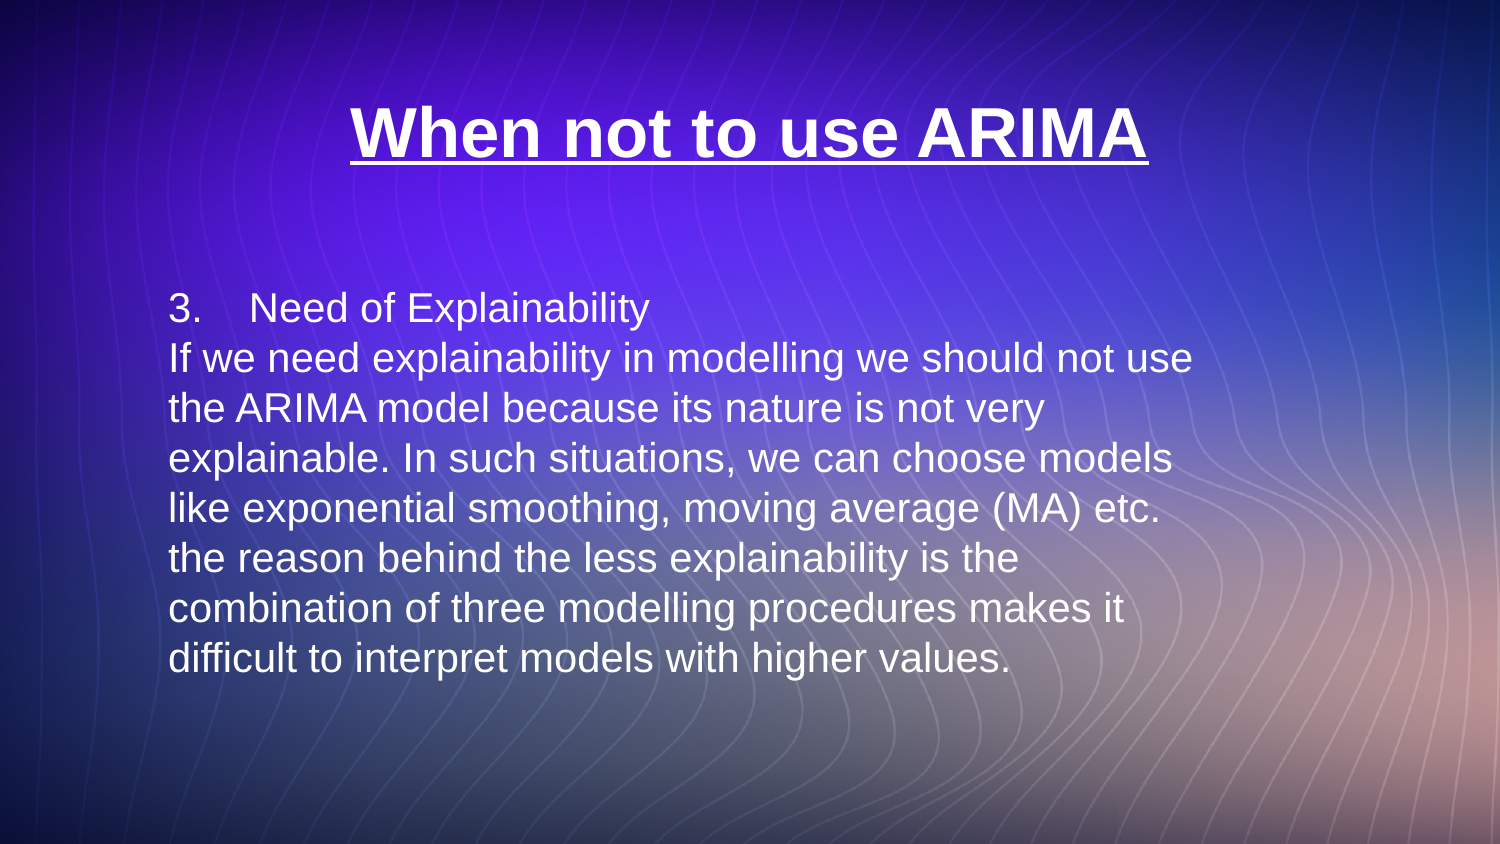

# When not to use ARIMA
3.    Need of Explainability
If we need explainability in modelling we should not use the ARIMA model because its nature is not very explainable. In such situations, we can choose models like exponential smoothing, moving average (MA) etc. the reason behind the less explainability is the combination of three modelling procedures makes it difficult to interpret models with higher values.